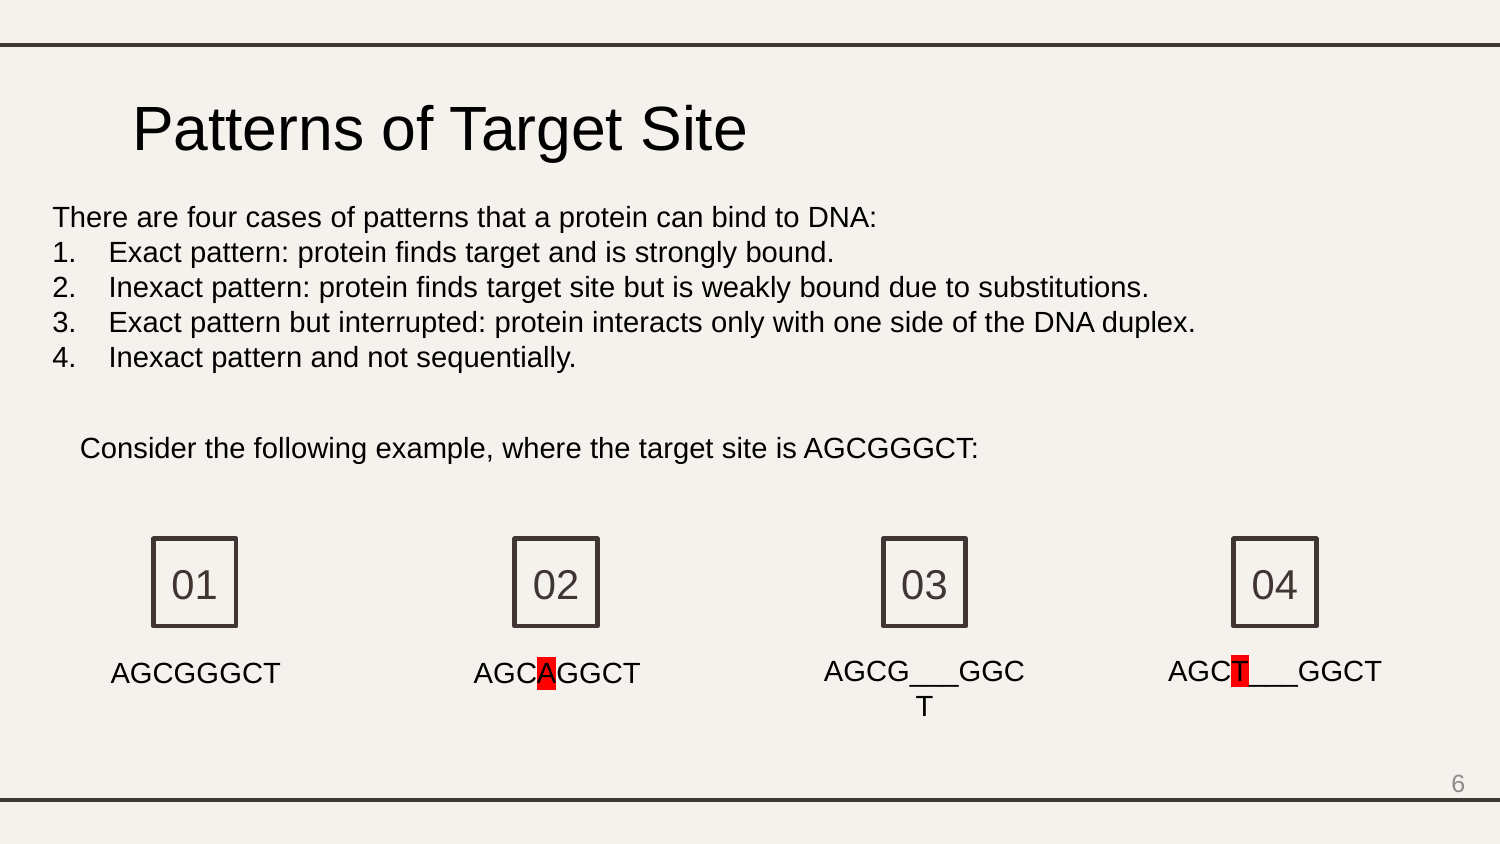

# Patterns of Target Site
There are four cases of patterns that a protein can bind to DNA:
Exact pattern: protein finds target and is strongly bound.
Inexact pattern: protein finds target site but is weakly bound due to substitutions.
Exact pattern but interrupted: protein interacts only with one side of the DNA duplex.
Inexact pattern and not sequentially.
Consider the following example, where the target site is AGCGGGCT:

03

04

01

02
AGCG___GGCT
AGCT___GGCT
AGCGGGCT
AGCAGGCT
6